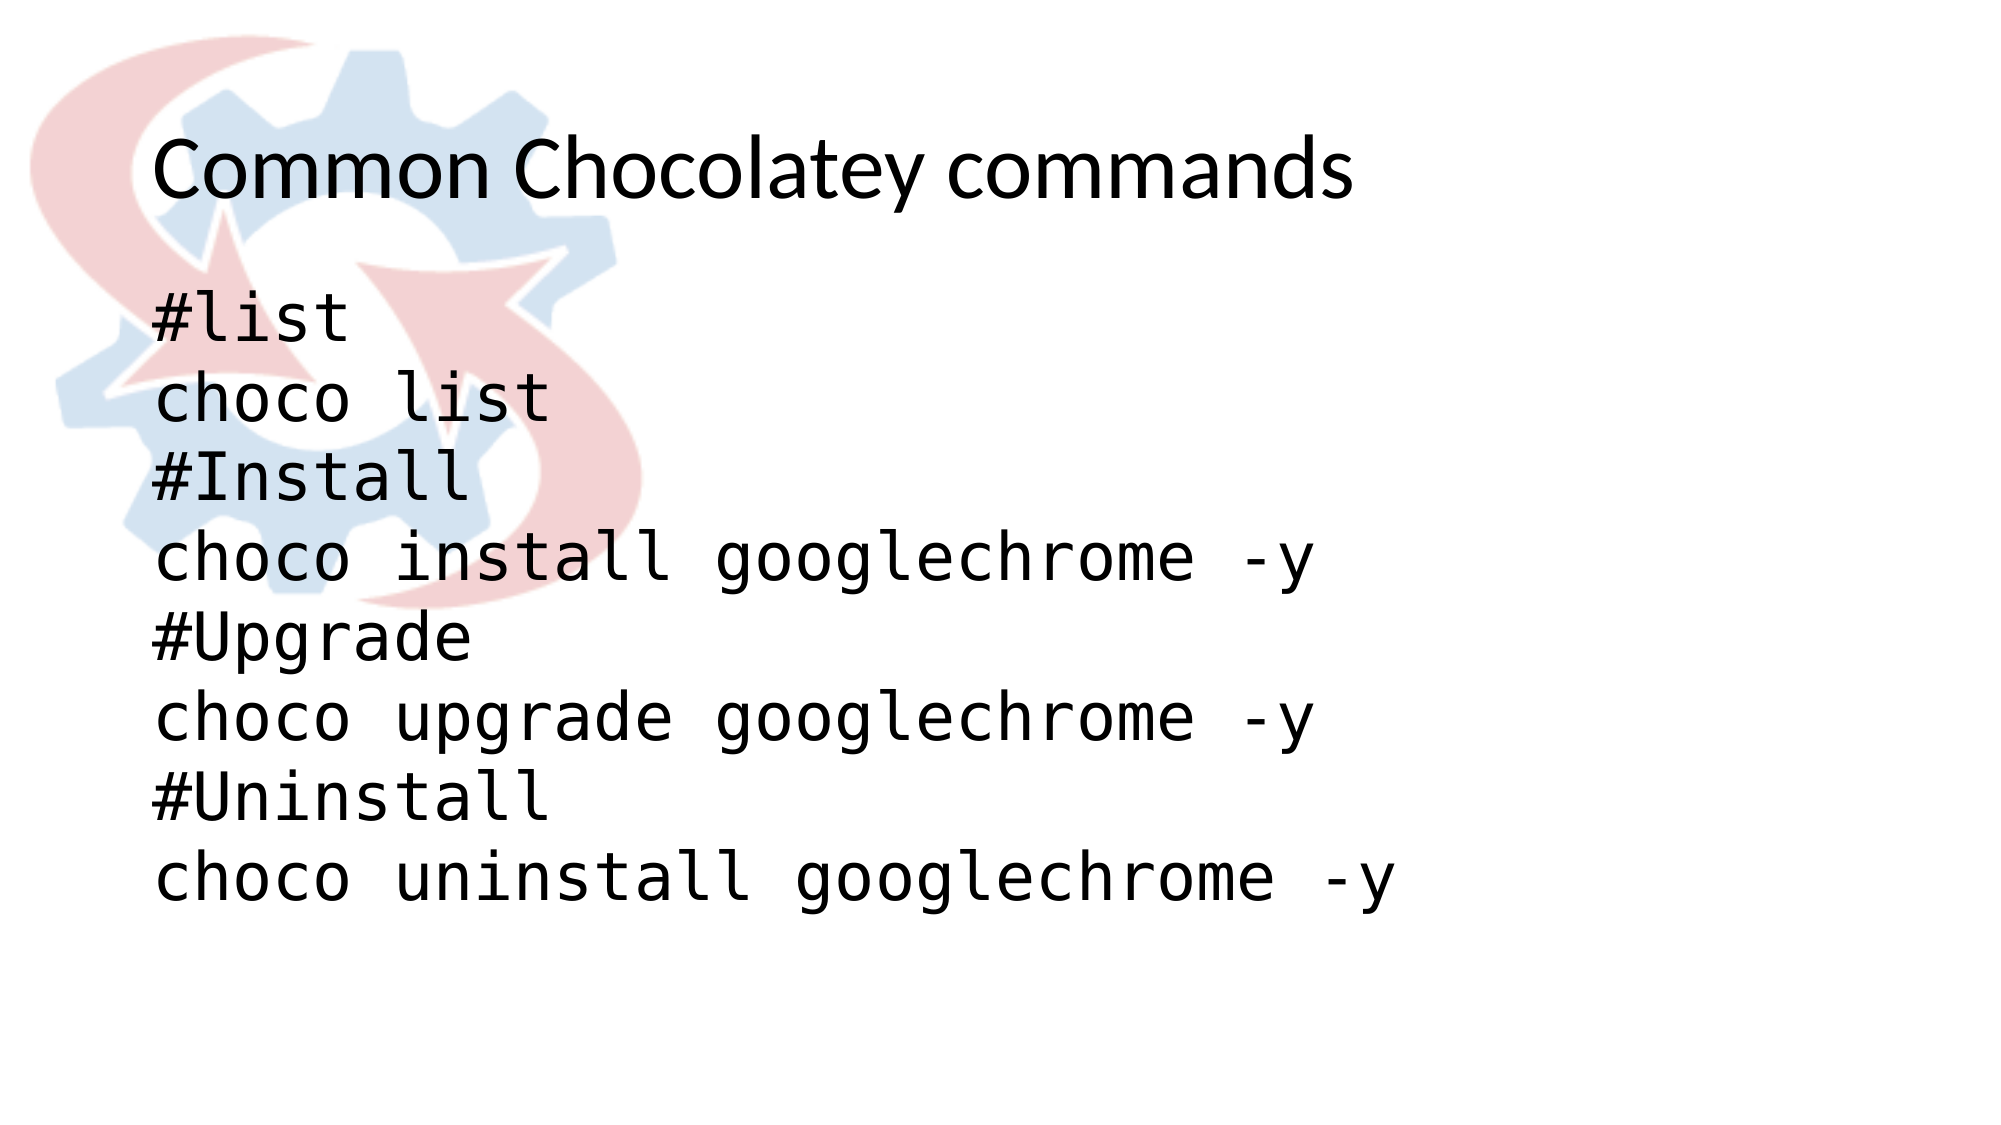

# Common Chocolatey commands
#list
choco list
#Install
choco install googlechrome -y
#Upgrade
choco upgrade googlechrome -y
#Uninstall
choco uninstall googlechrome -y